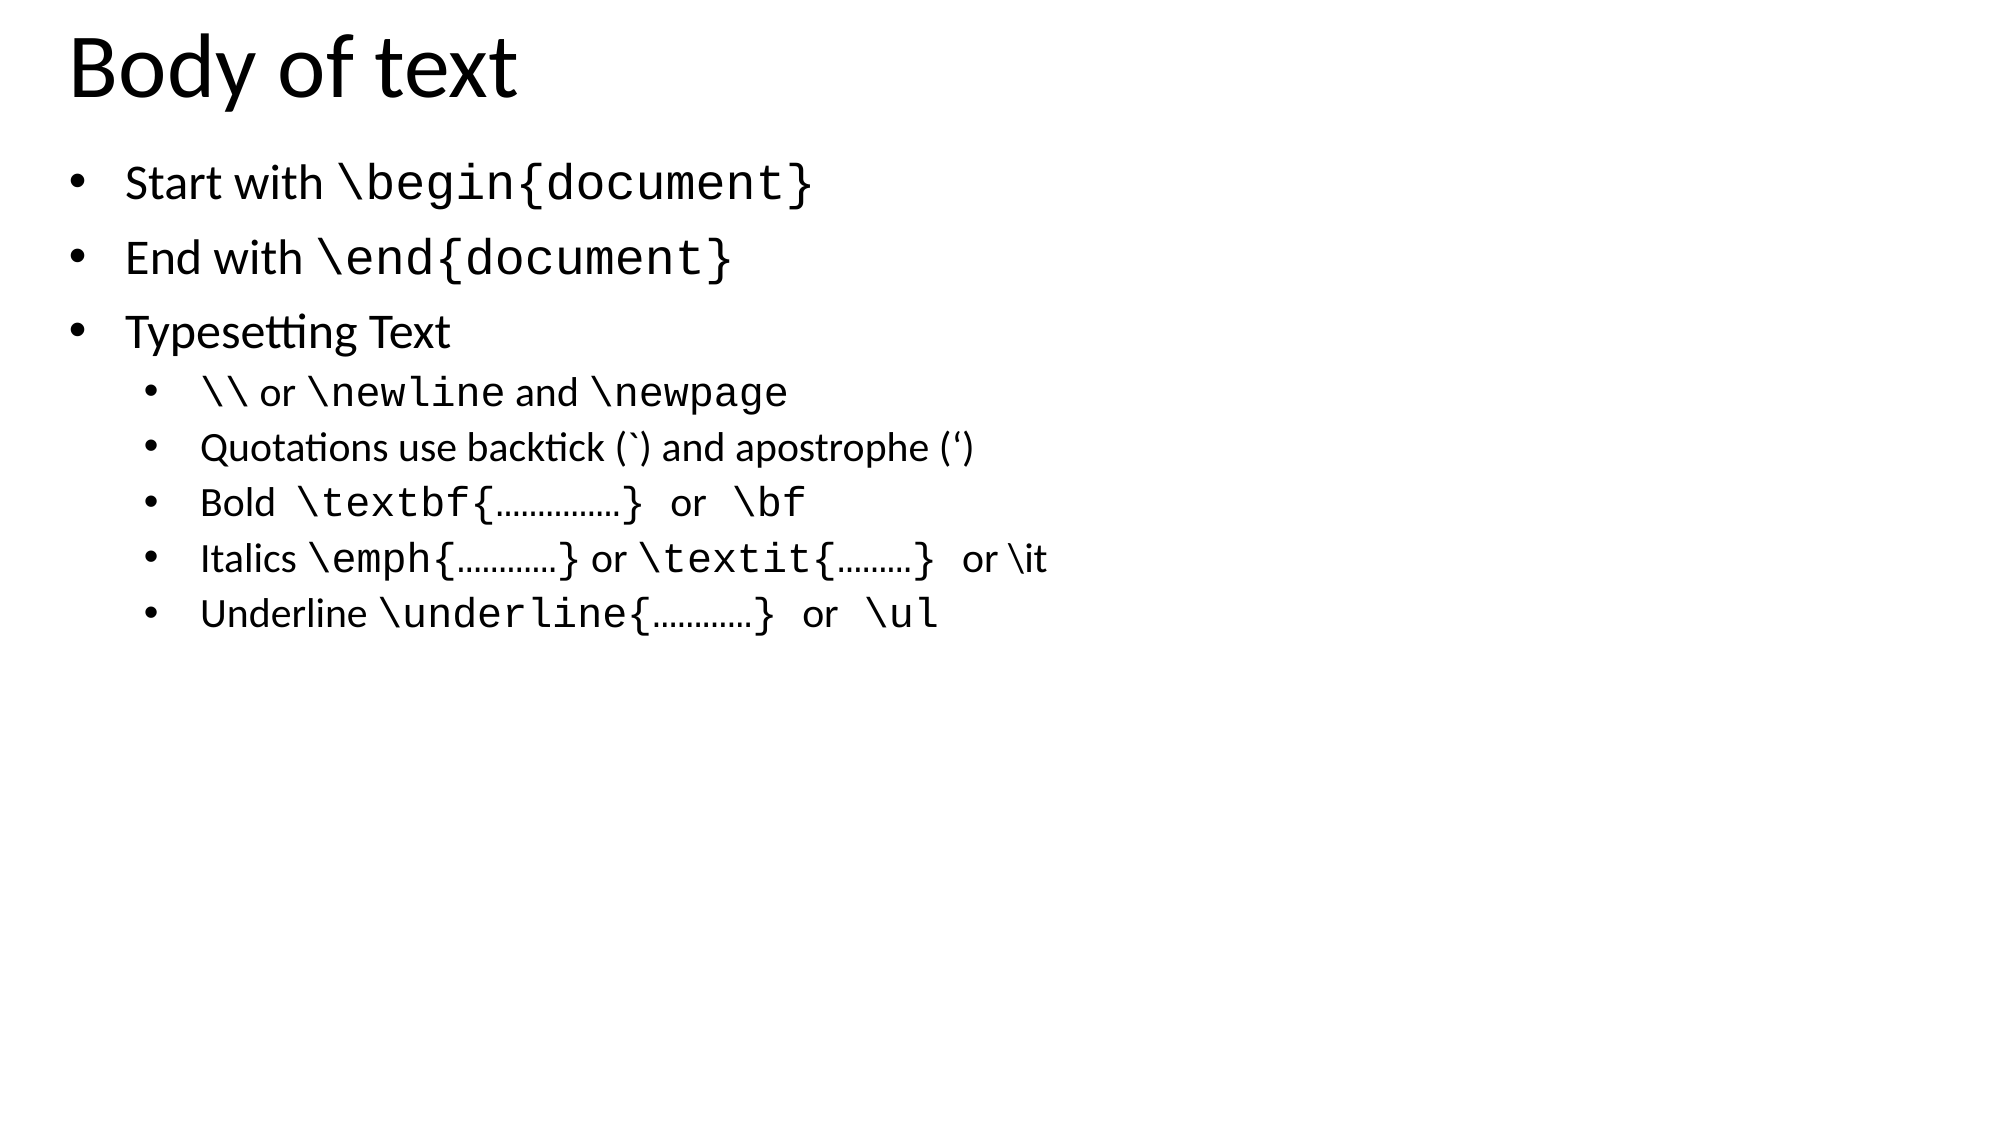

Body of text
Start with \begin{document}
End with \end{document}
Typesetting Text
\\ or \newline and \newpage
Quotations use backtick (`) and apostrophe (‘)
Bold  \textbf{……………} or \bf
Italics \emph{…………} or \textit{………} or \it
Underline \underline{…………} or \ul